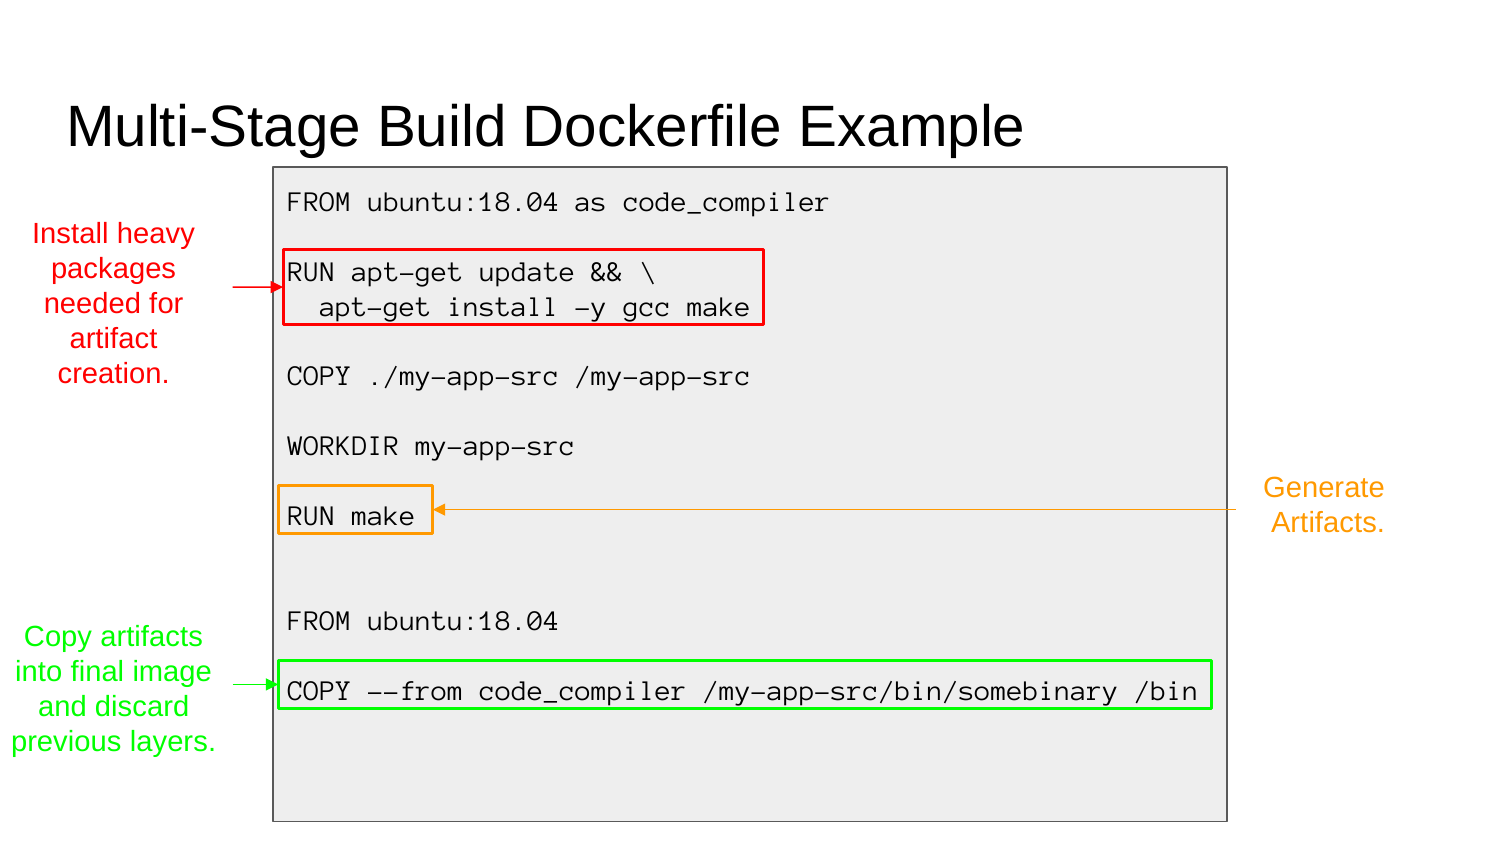

# Multi-Stage Build Dockerfile Example
FROM ubuntu:18.04 as code_compiler

RUN apt-get update && \
  apt-get install -y gcc make

COPY ./my-app-src /my-app-src

WORKDIR my-app-src

RUN make

FROM ubuntu:18.04

COPY --from code_compiler /my-app-src/bin/somebinary /bin
Install heavy packages needed for artifact creation.

Generate
Artifacts.

Copy artifacts into final image and discard previous layers.